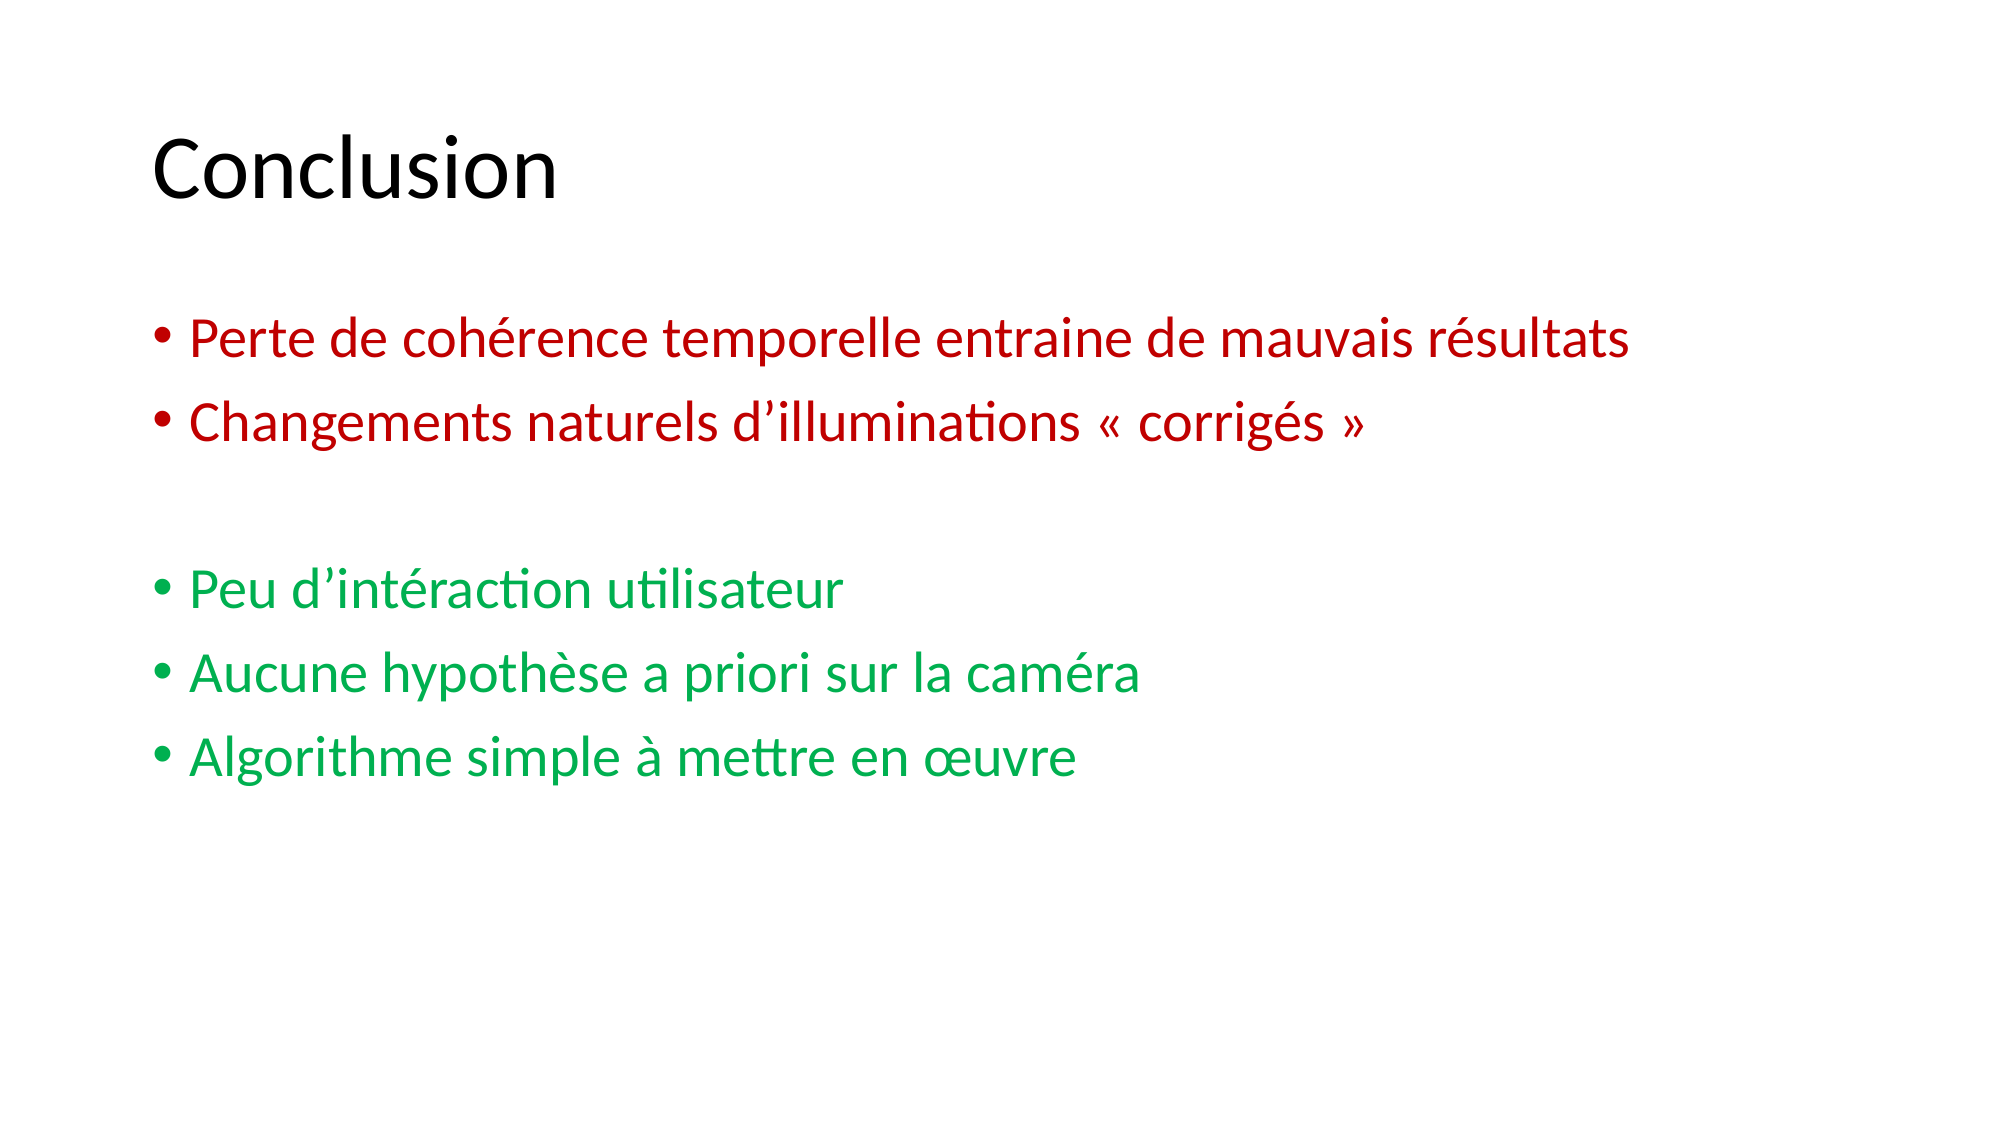

# Conclusion
Perte de cohérence temporelle entraine de mauvais résultats
Changements naturels d’illuminations « corrigés »

Peu d’intéraction utilisateur
Aucune hypothèse a priori sur la caméra
Algorithme simple à mettre en œuvre